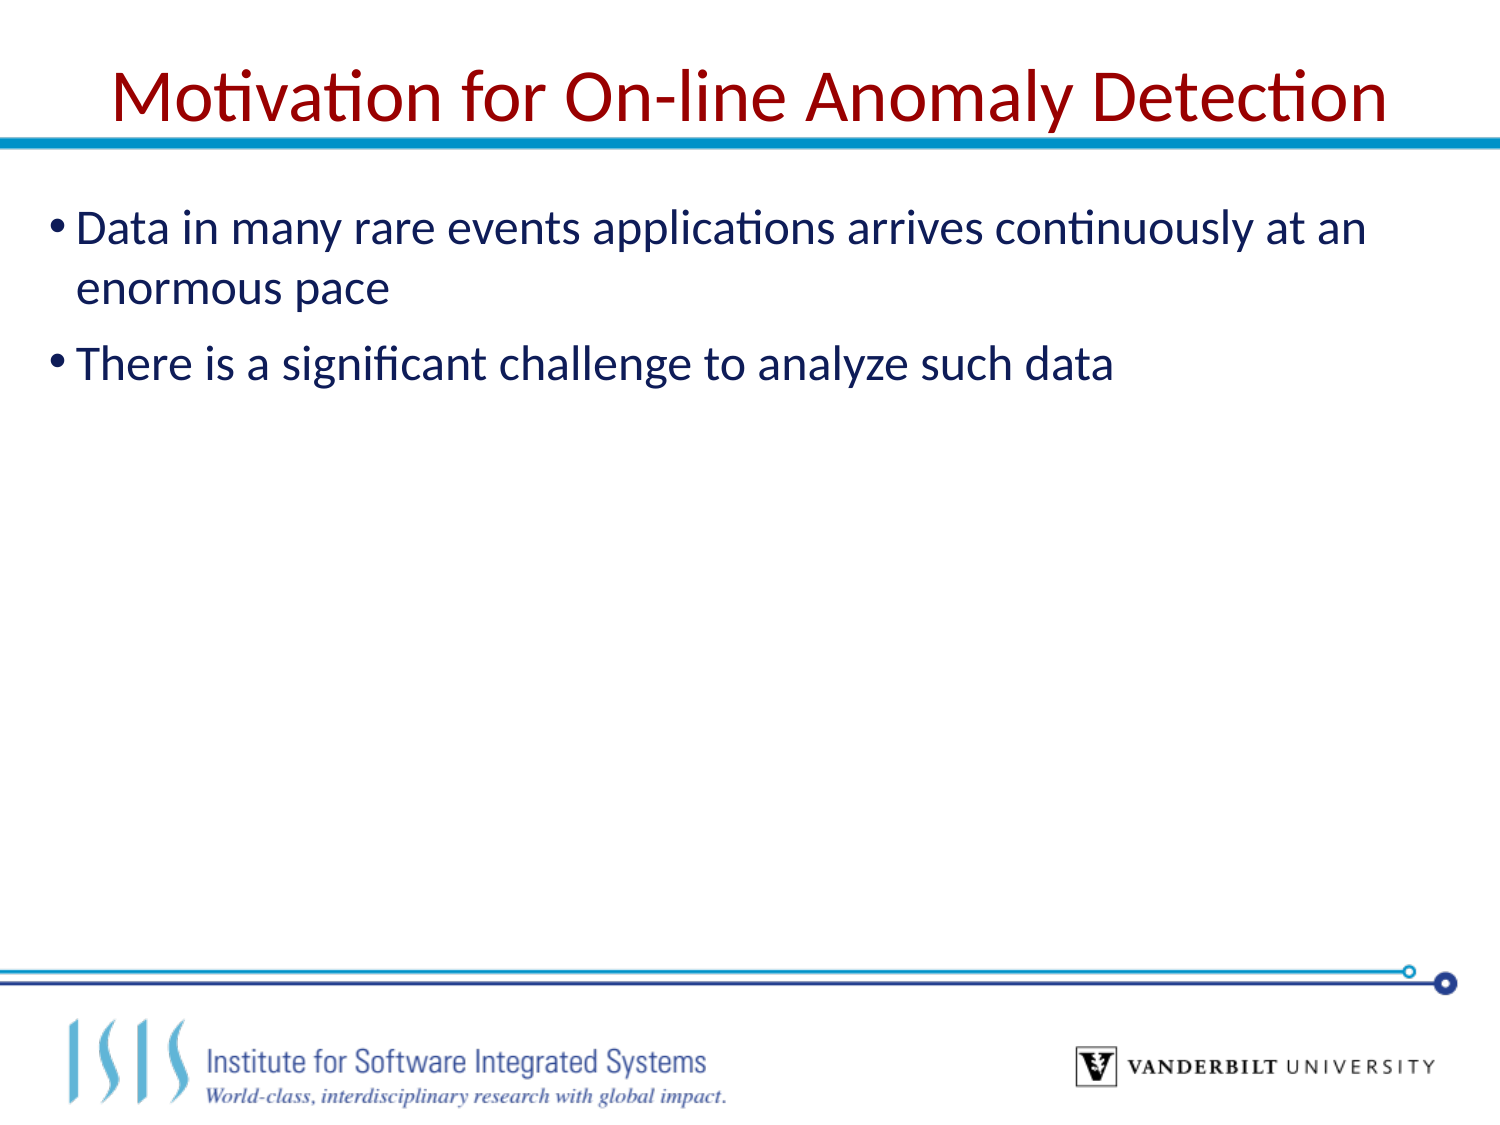

# Motivation for On-line Anomaly Detection
Data in many rare events applications arrives continuously at an enormous pace
There is a significant challenge to analyze such data